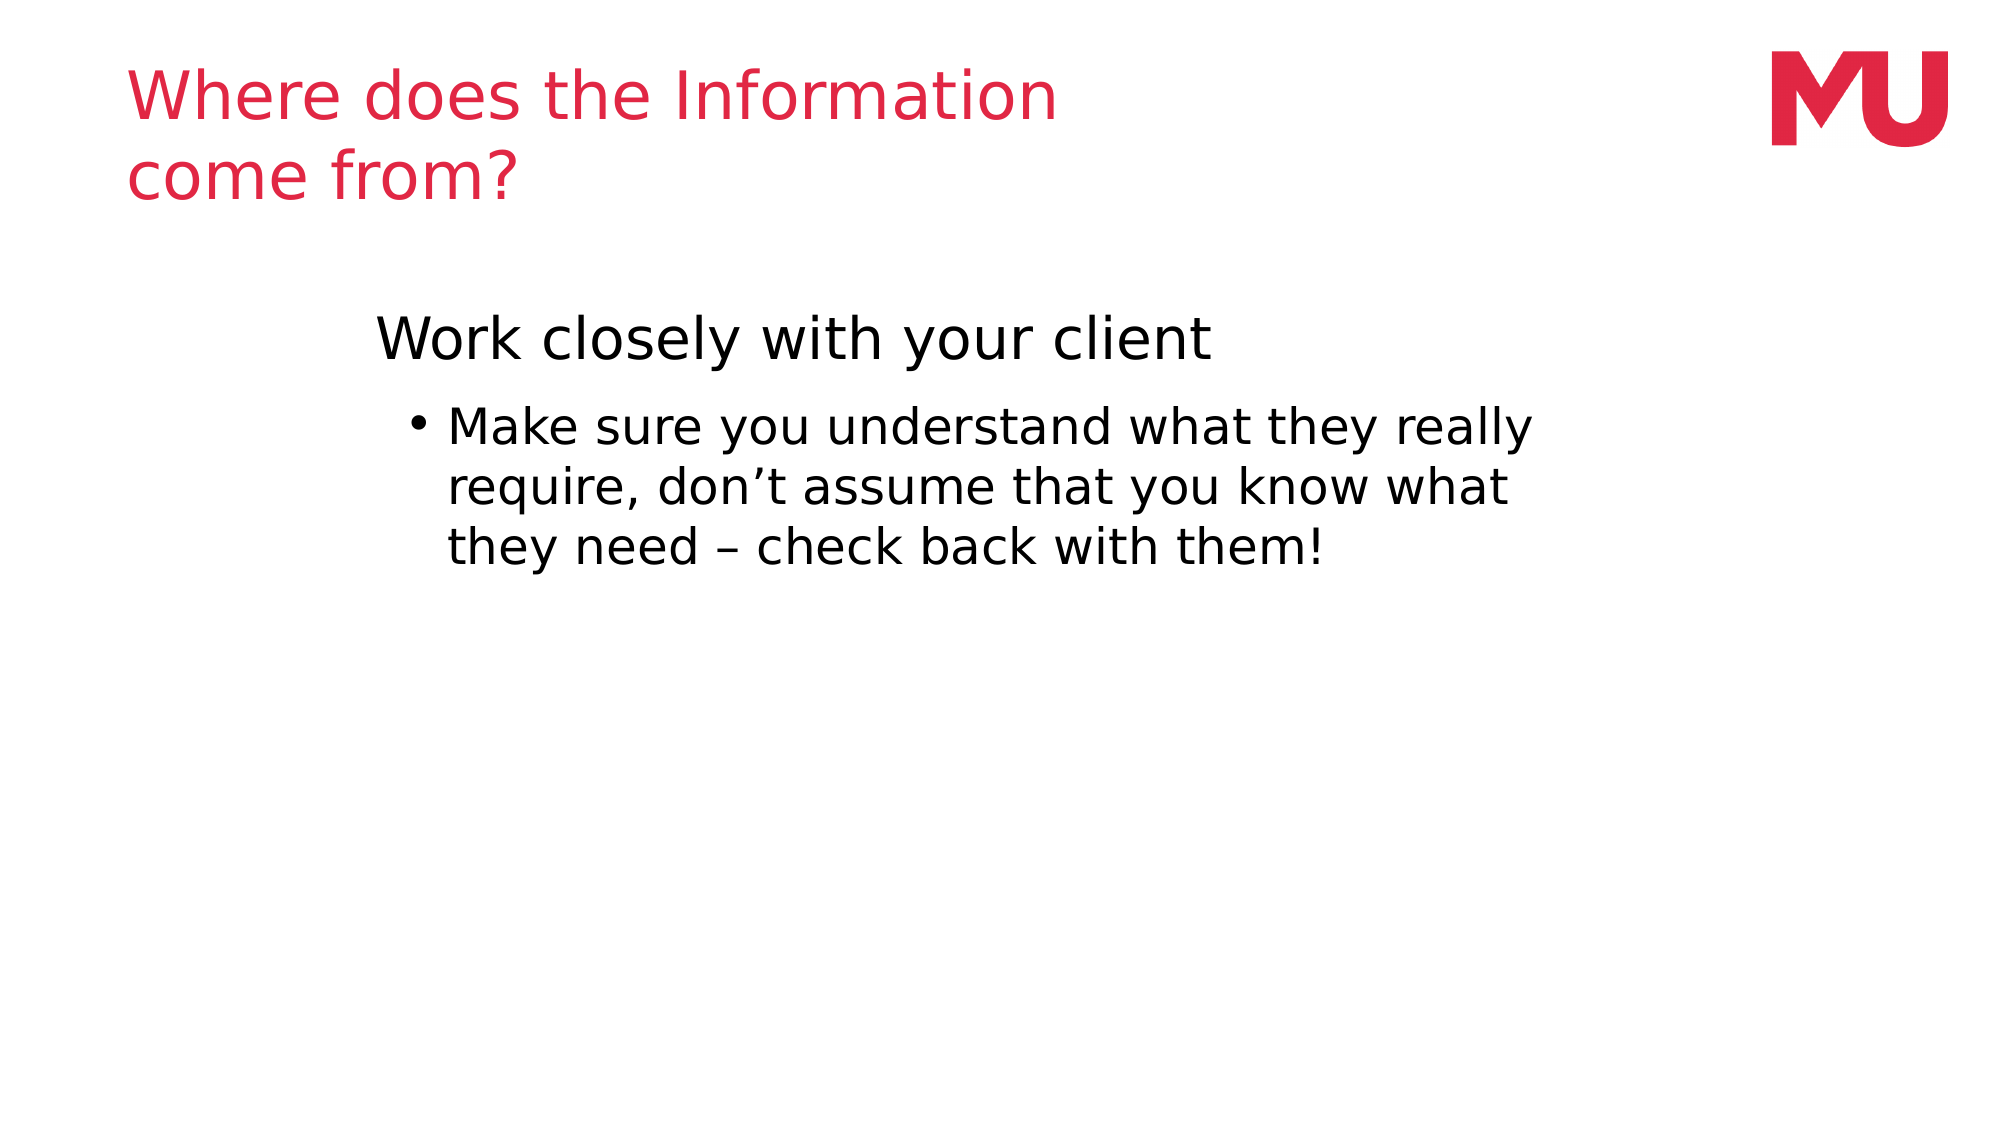

Where does the Information come from?
Work closely with your client
Make sure you understand what they really require, don’t assume that you know what they need – check back with them!